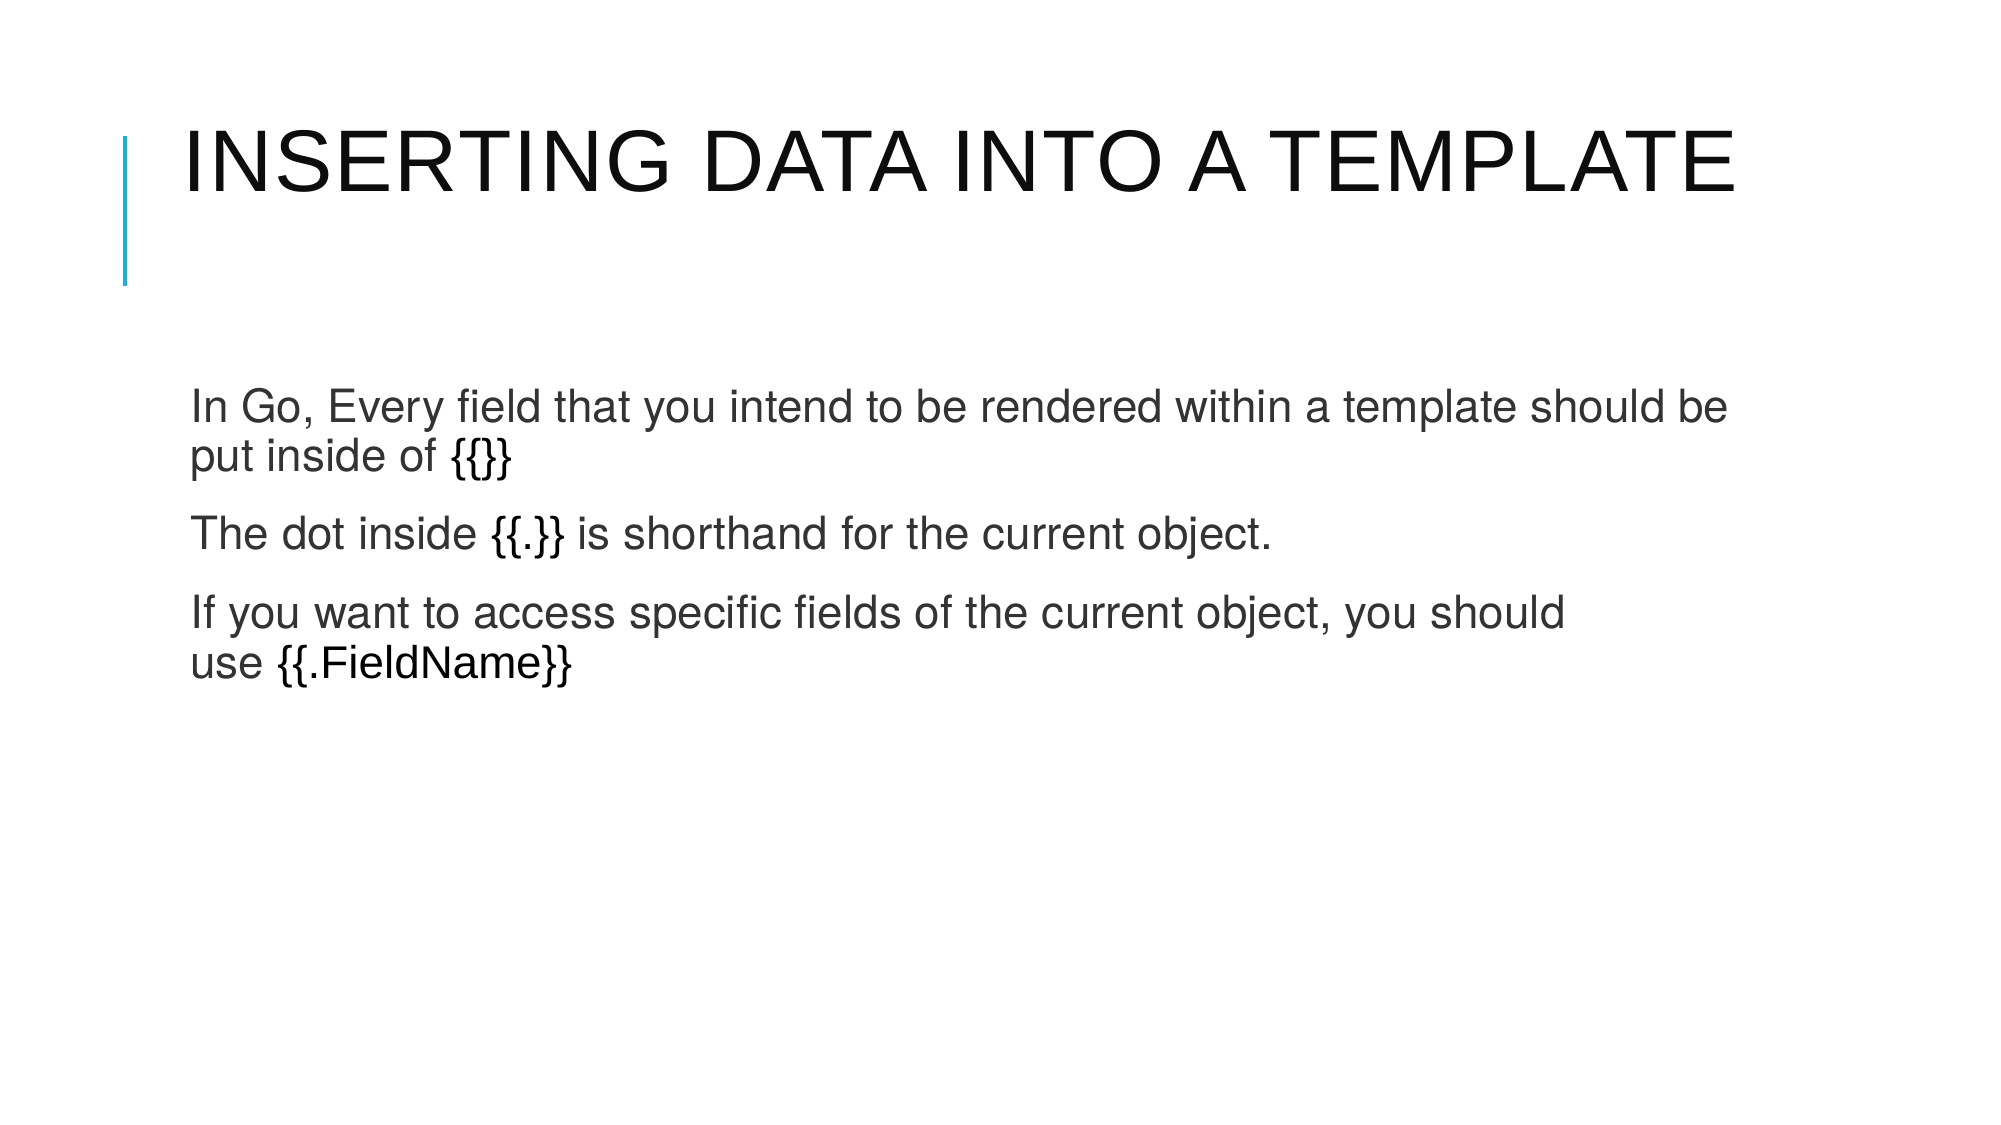

# Inserting data into a template
In Go, Every field that you intend to be rendered within a template should be put inside of {{}}
The dot inside {{.}} is shorthand for the current object.
If you want to access specific fields of the current object, you should use {{.FieldName}}